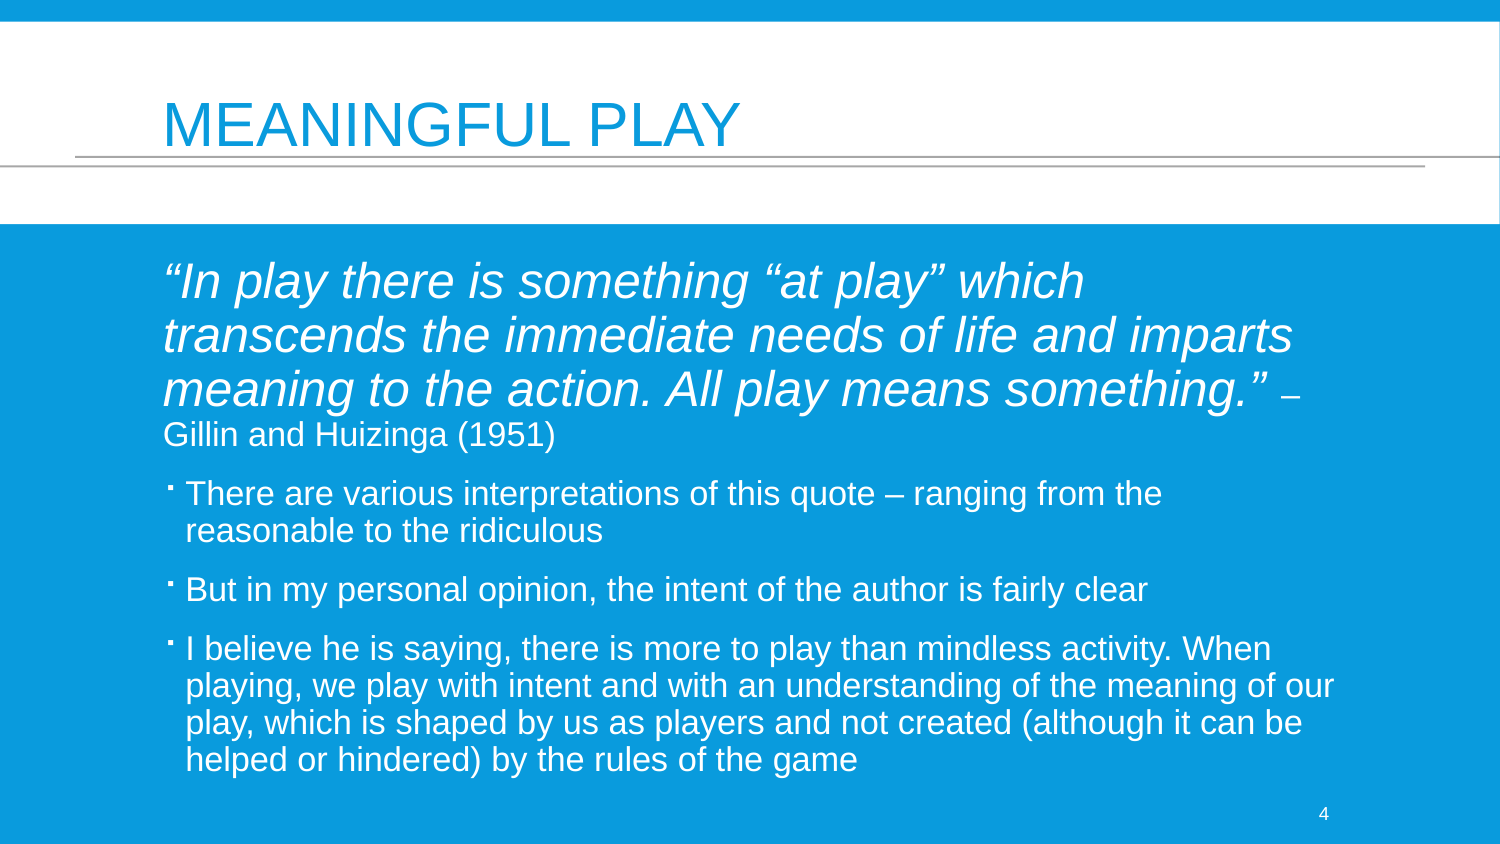

# Meaningful play
“In play there is something “at play” which transcends the immediate needs of life and imparts meaning to the action. All play means something.” –  Gillin and Huizinga (1951)
There are various interpretations of this quote – ranging from the reasonable to the ridiculous
But in my personal opinion, the intent of the author is fairly clear
I believe he is saying, there is more to play than mindless activity. When playing, we play with intent and with an understanding of the meaning of our play, which is shaped by us as players and not created (although it can be helped or hindered) by the rules of the game

4